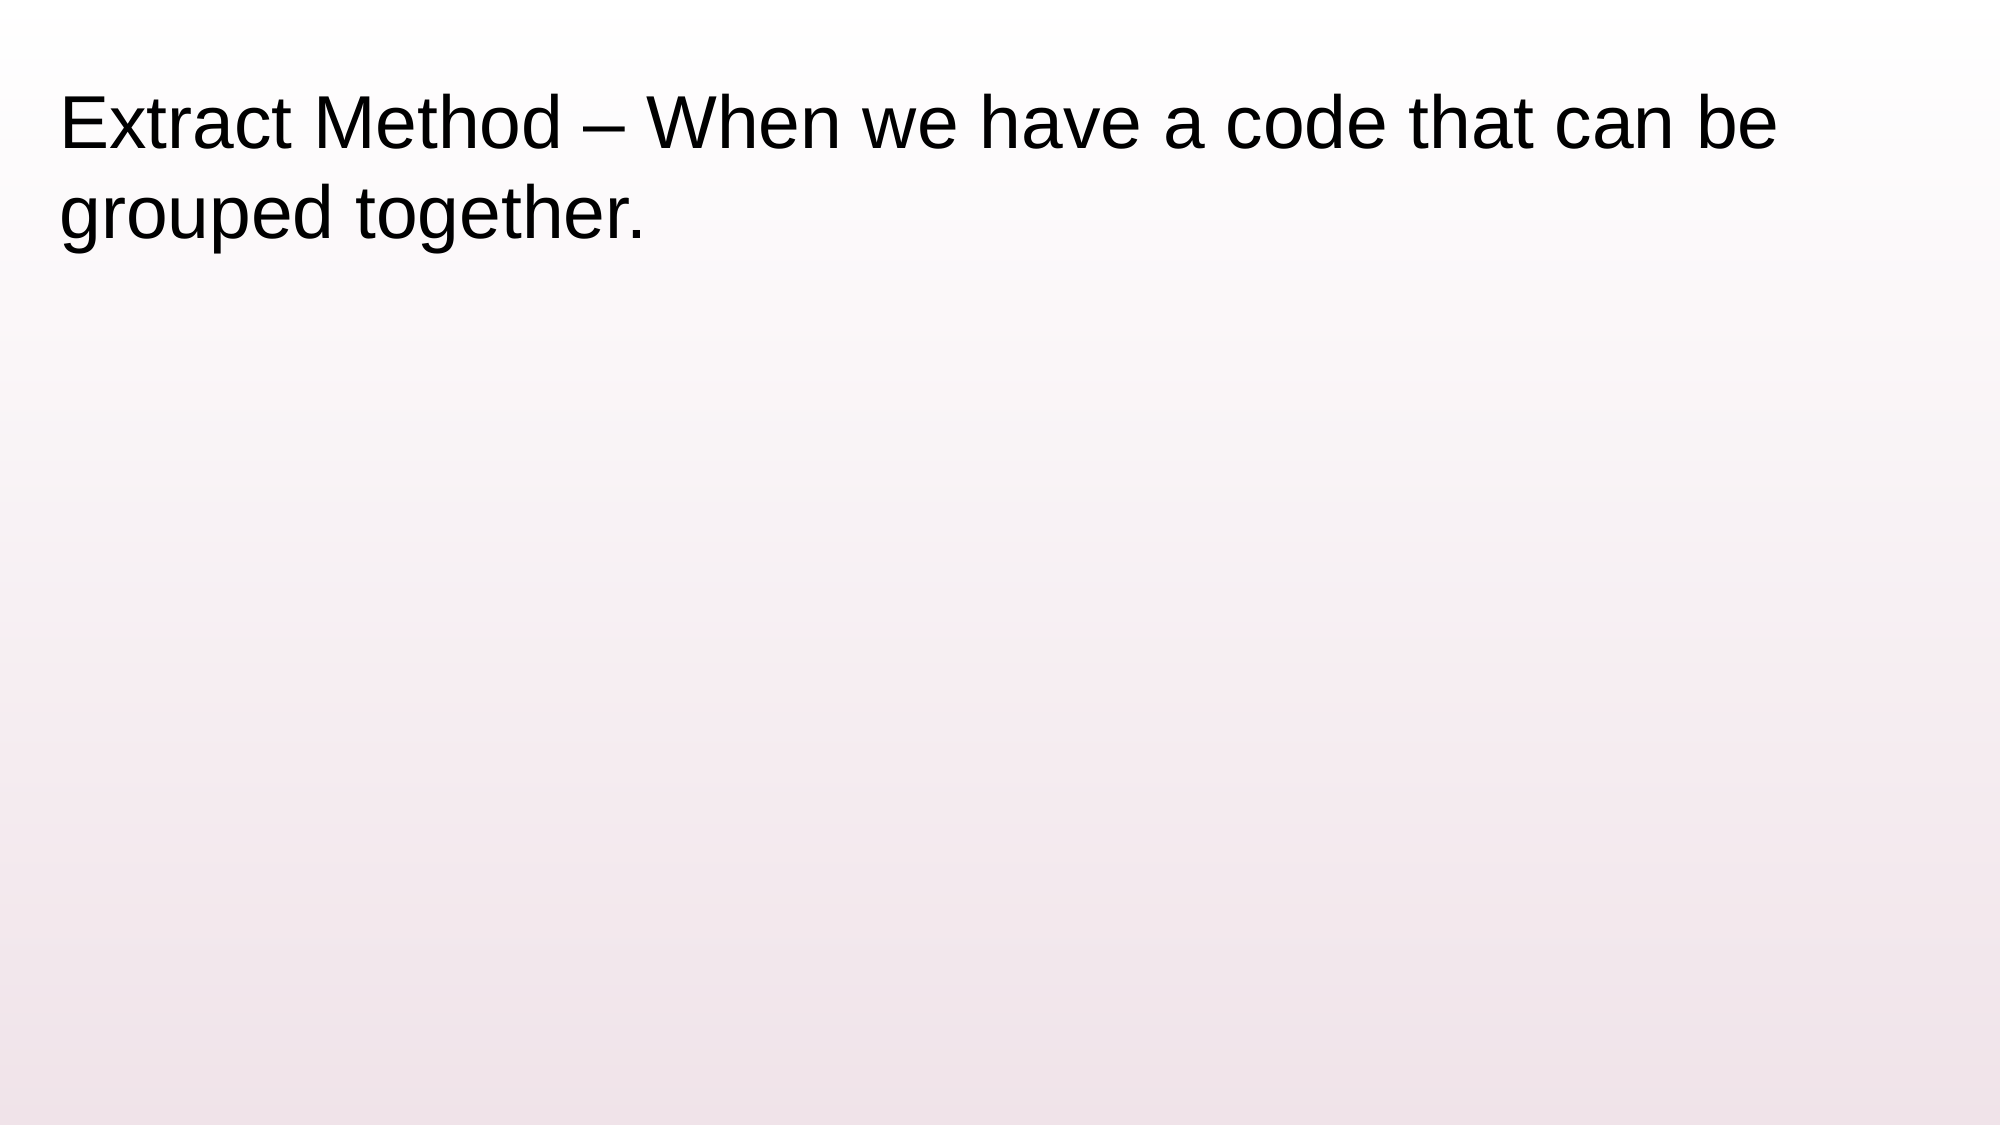

Extract Method – When we have a code that can be grouped together.